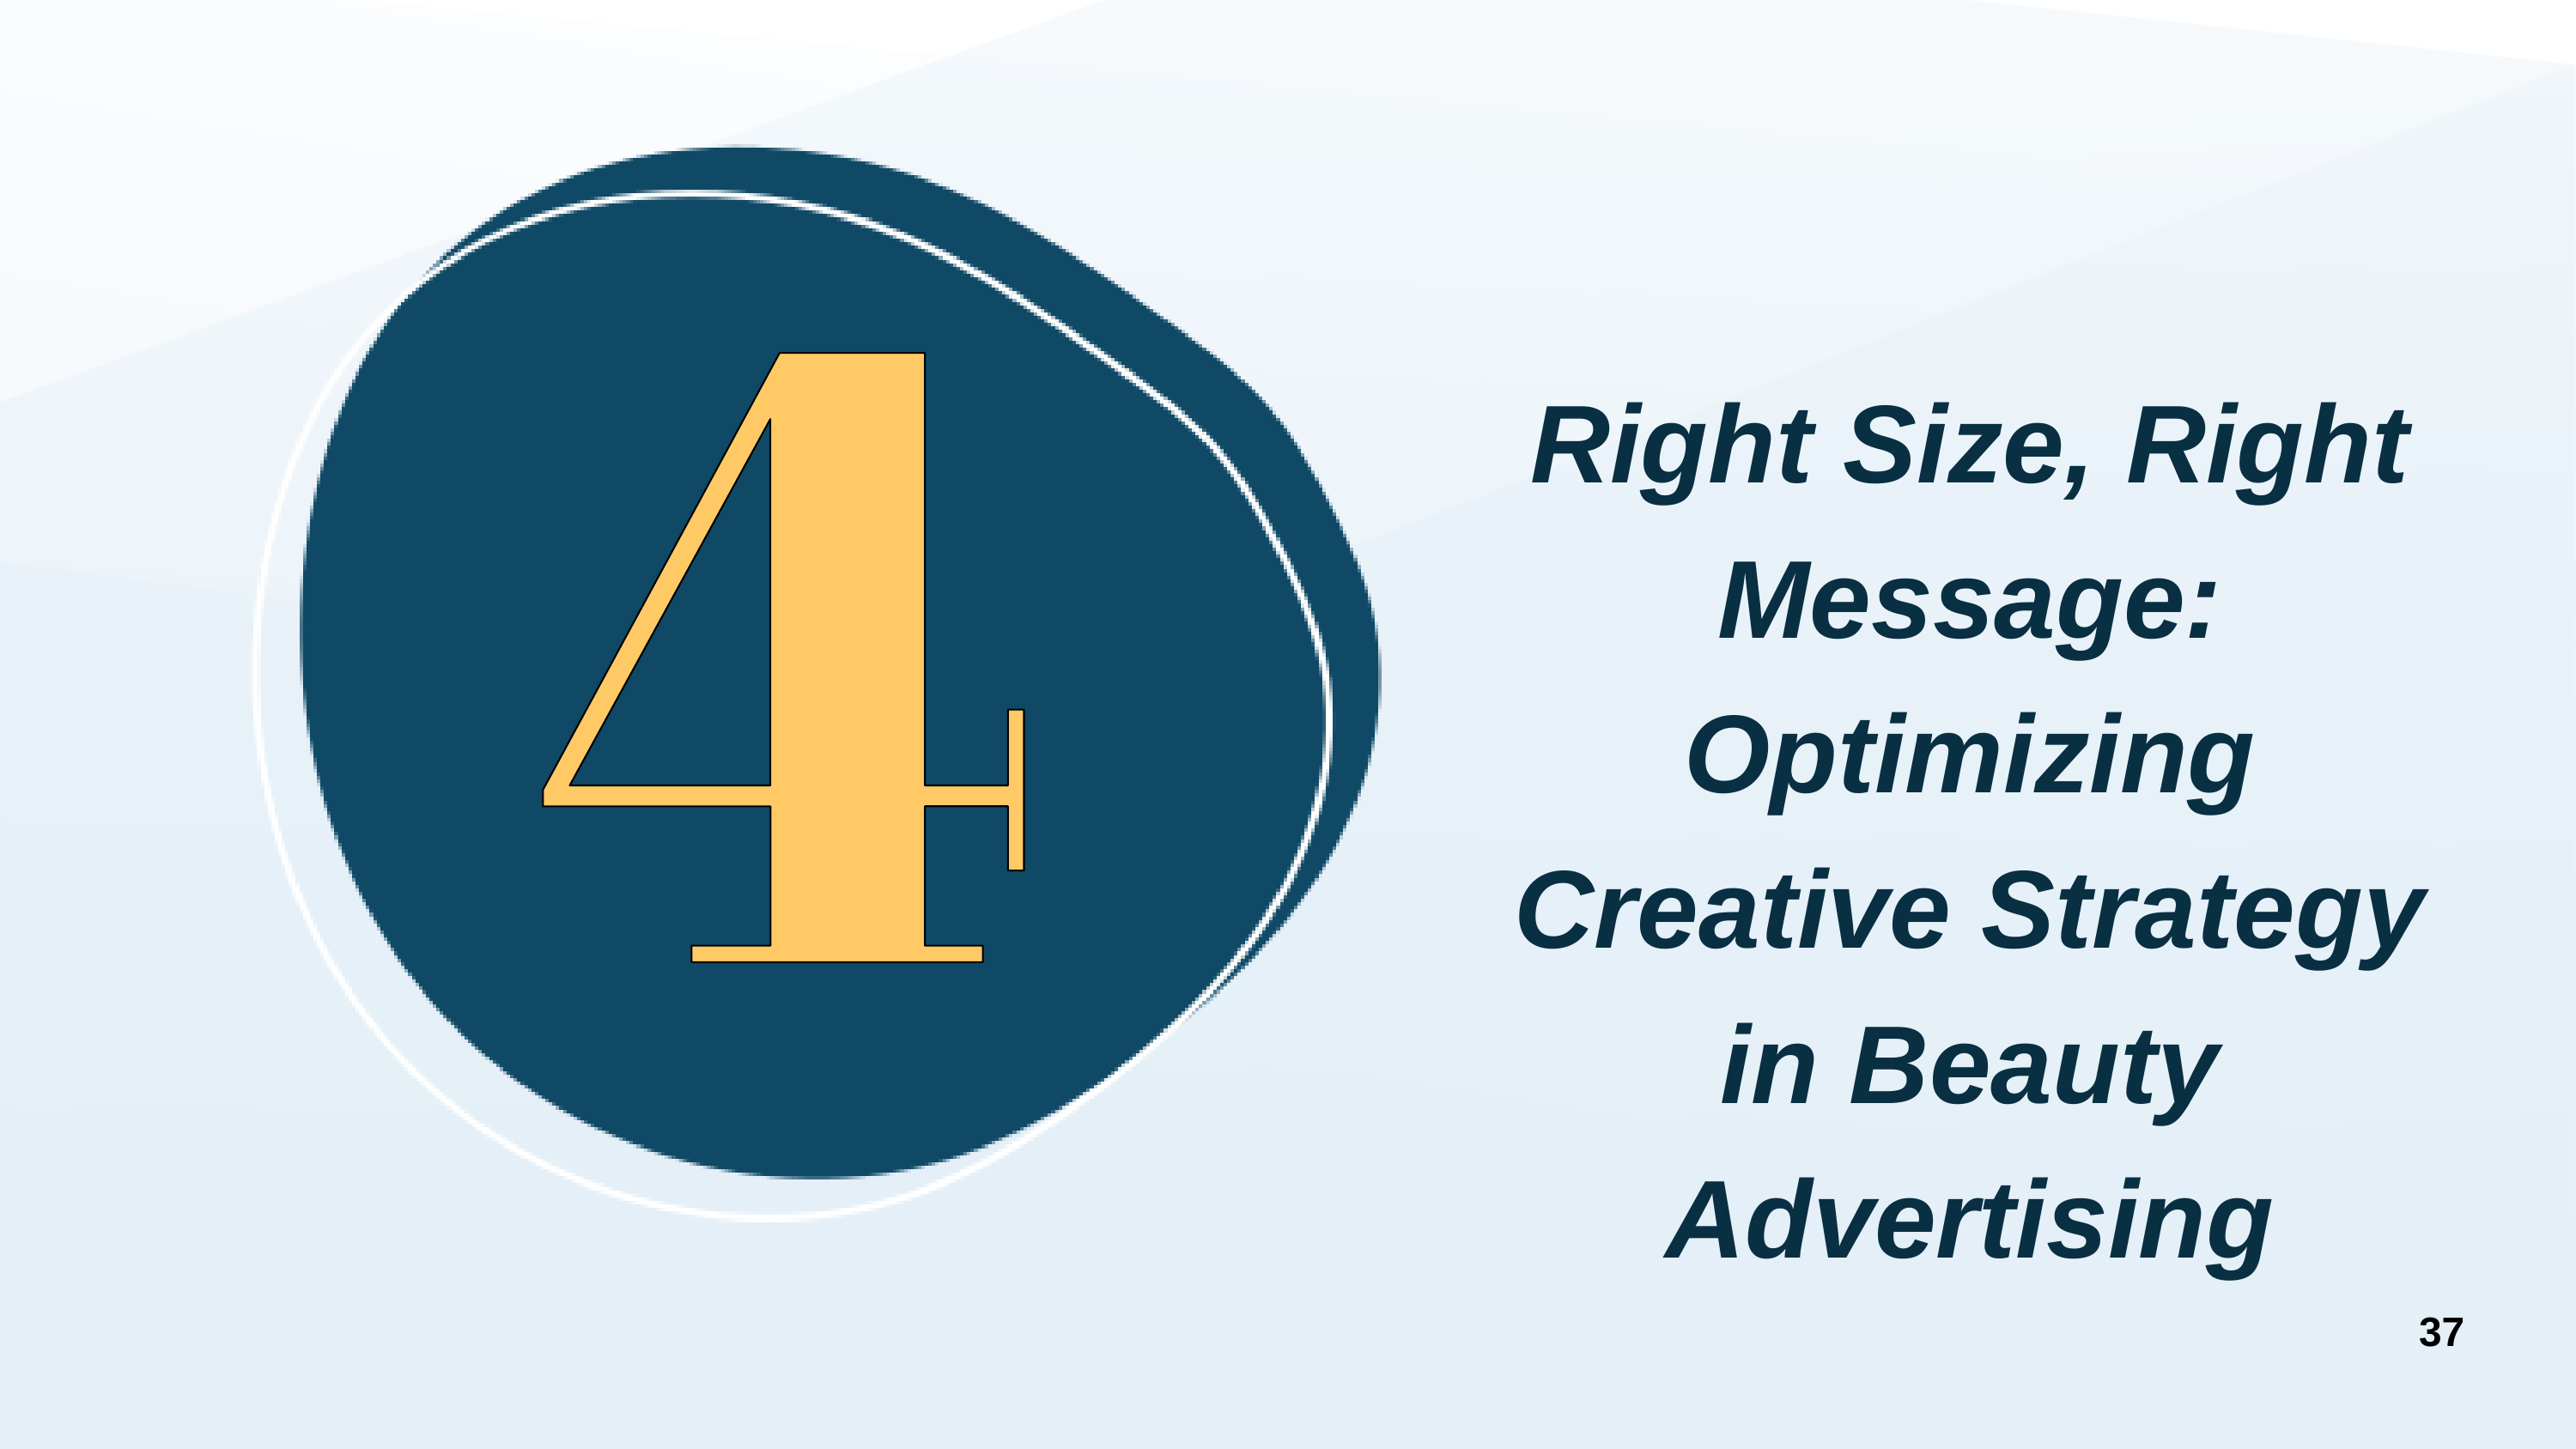

Right Size, Right Message: Optimizing Creative Strategy in Beauty Advertising

37